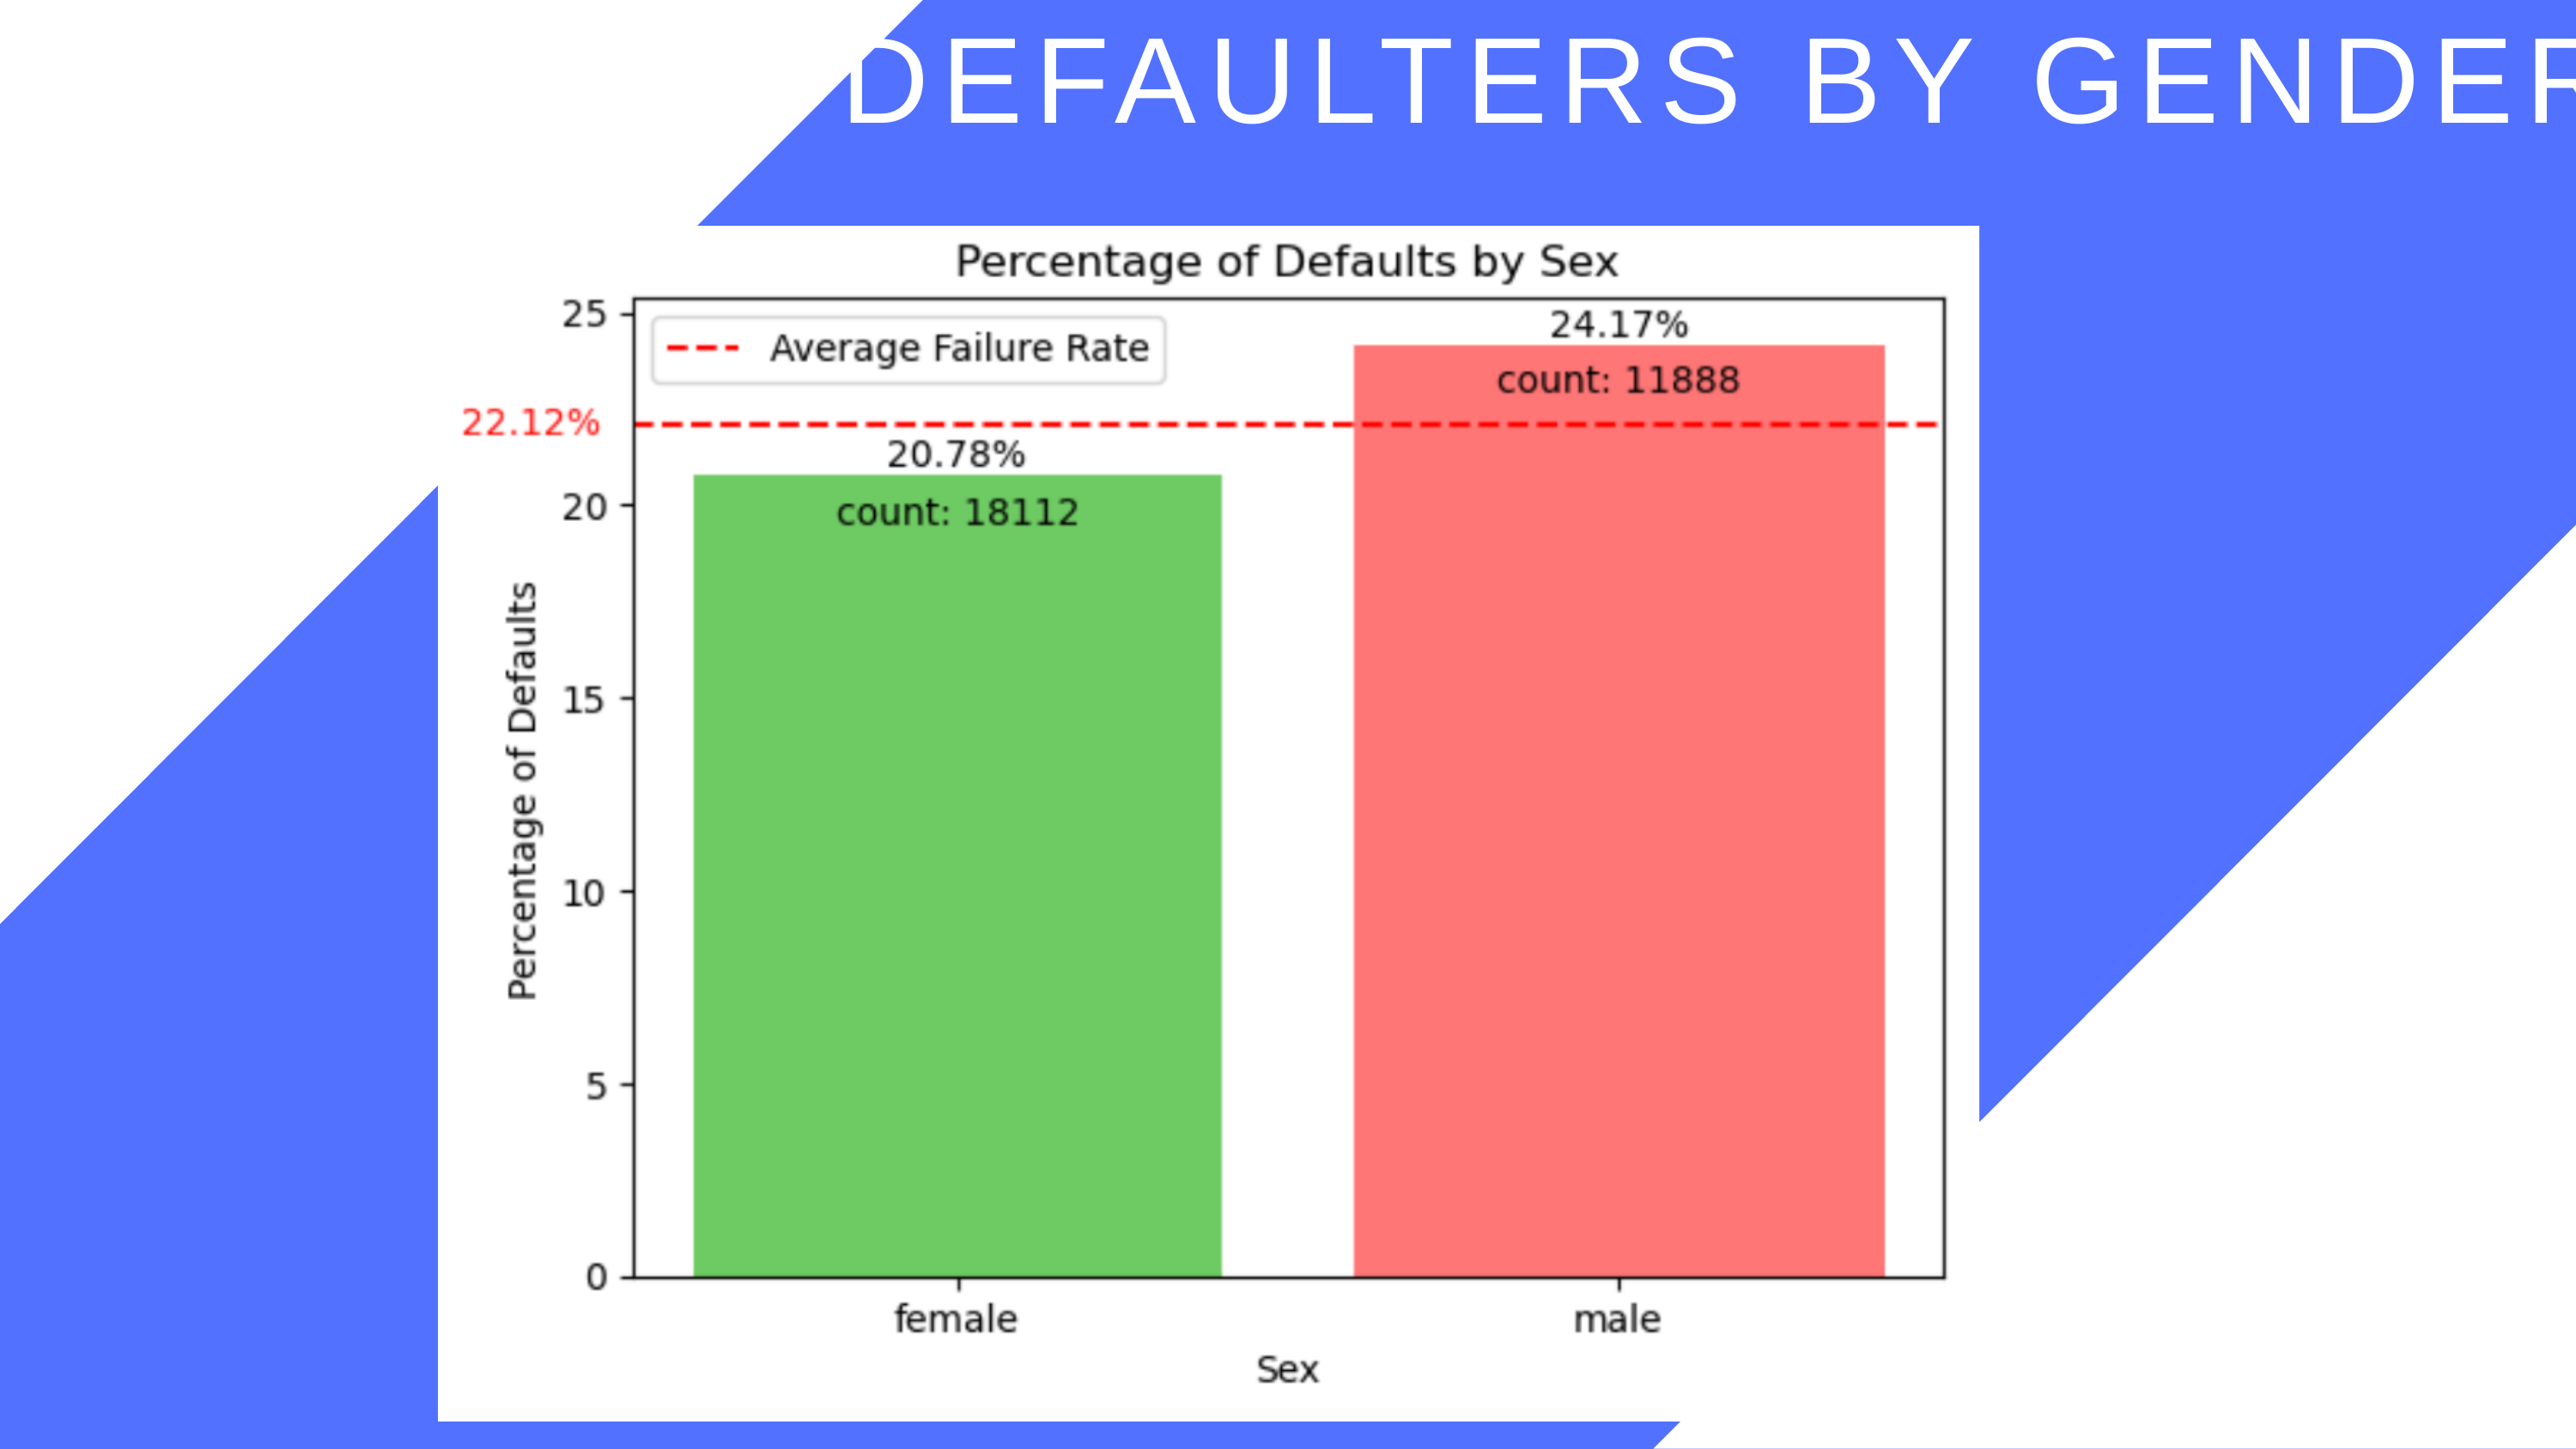

DEFAULTERS BY GENDER

NEIL
TRAN
Content
Department